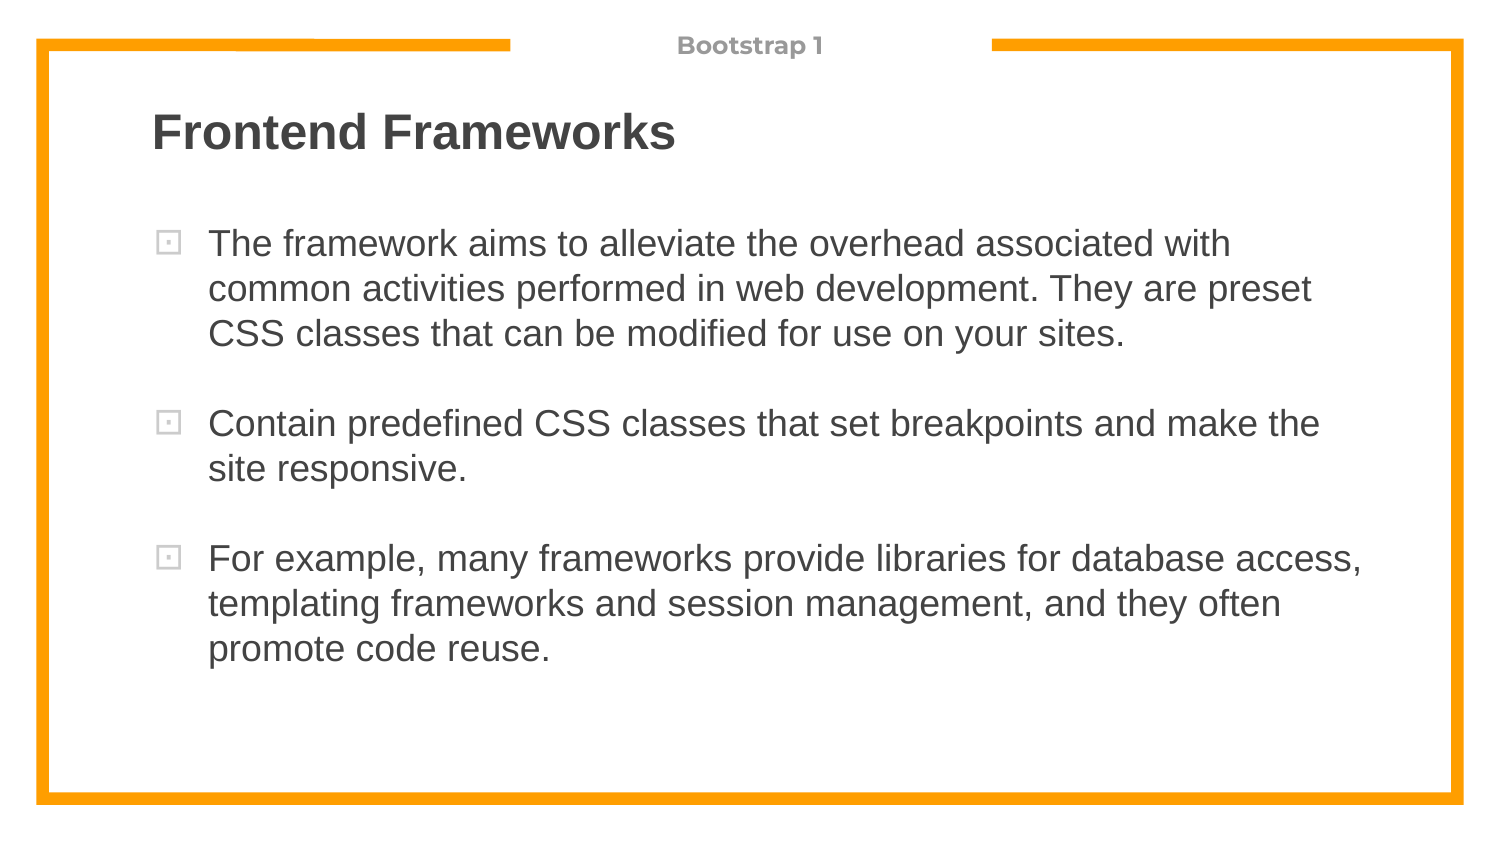

# Bootstrap 1
Frontend Frameworks

The framework aims to alleviate the overhead associated with common activities performed in web development. They are preset CSS classes that can be modified for use on your sites.

Contain predefined CSS classes that set breakpoints and make the site responsive.

For example, many frameworks provide libraries for database access, templating frameworks and session management, and they often promote code reuse.